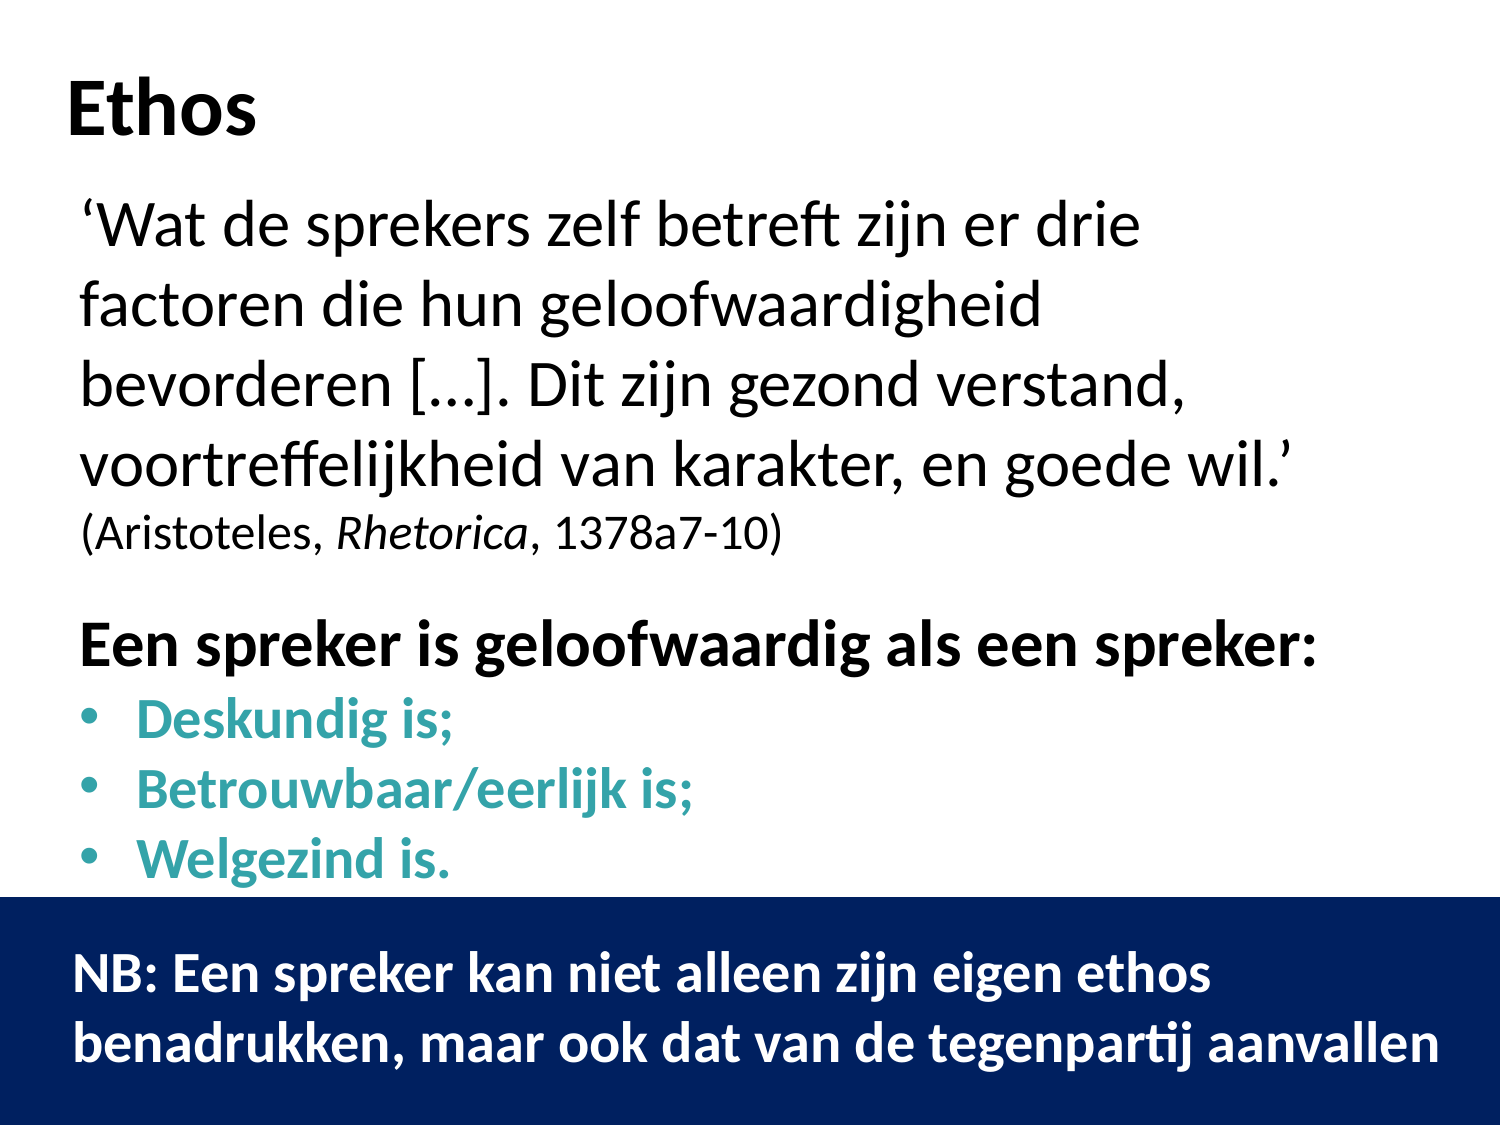

# Ethos
‘Wat de sprekers zelf betreft zijn er drie factoren die hun geloofwaardigheid bevorderen […]. Dit zijn gezond verstand, voortreffelijkheid van karakter, en goede wil.’
(Aristoteles, Rhetorica, 1378a7-10)

Een spreker is geloofwaardig als een spreker:
Deskundig is;
Betrouwbaar/eerlijk is;
Welgezind is.

NB: Een spreker kan niet alleen zijn eigen ethos benadrukken, maar ook dat van de tegenpartij aanvallen